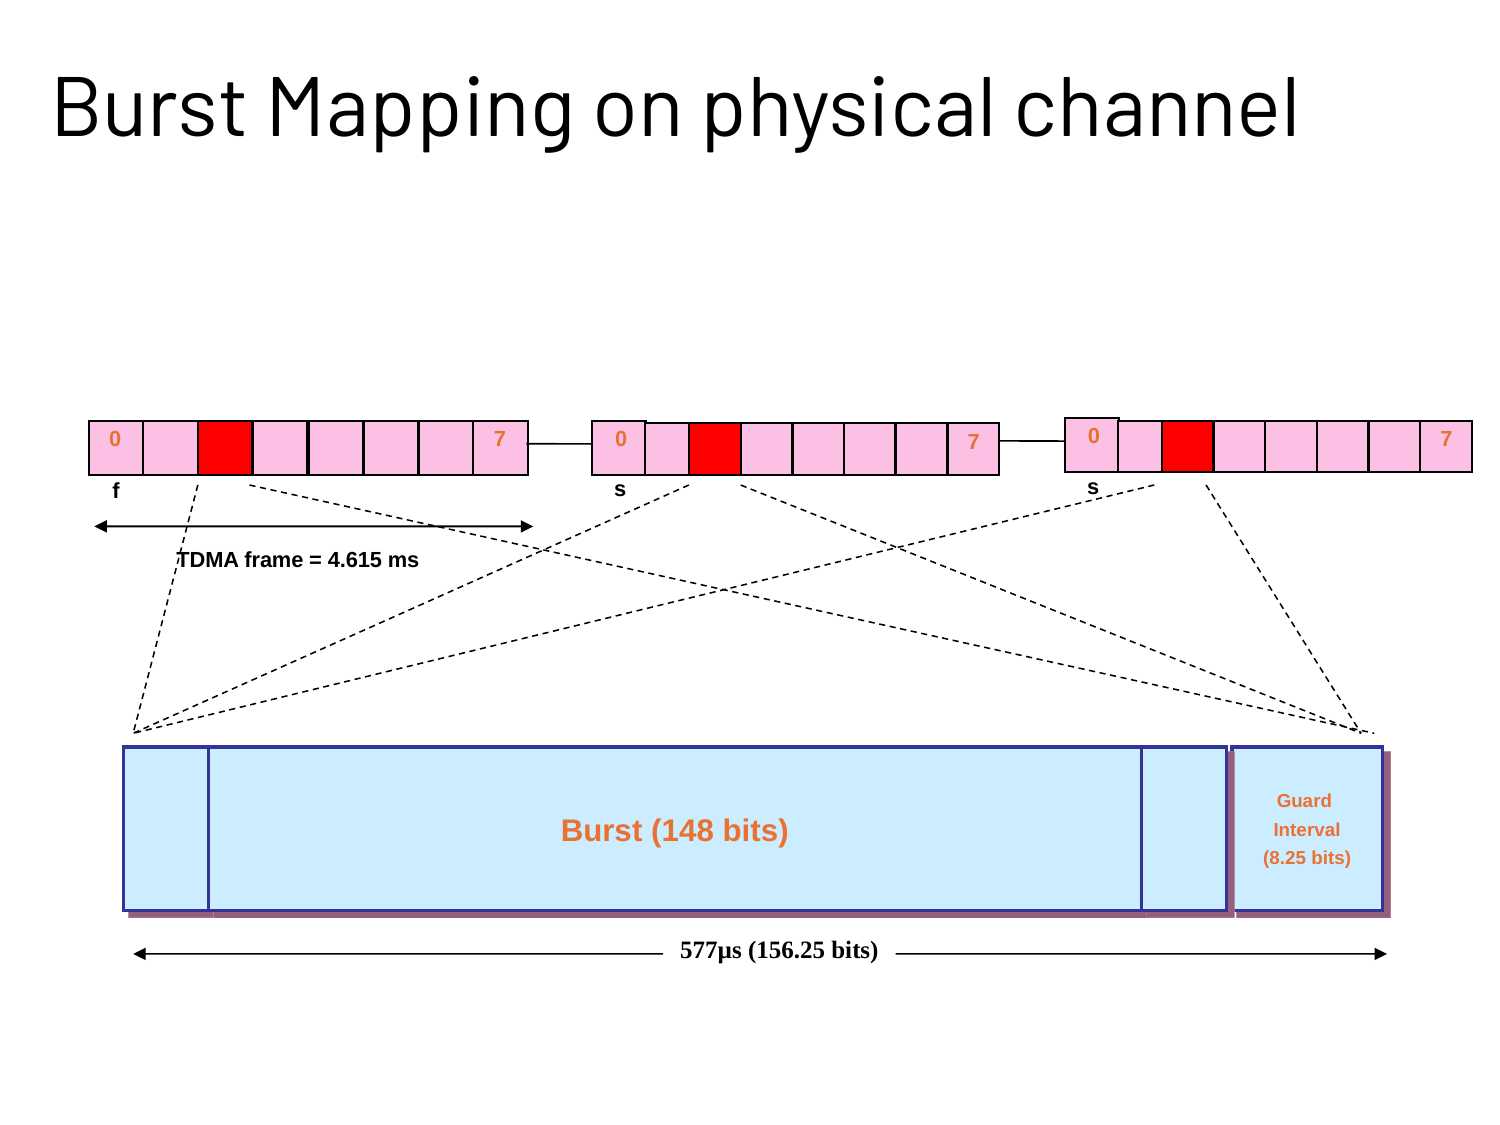

# Burst Mapping on physical channel
0

0
7
0
7

7

s
s
f

TDMA frame = 4.615 ms

Burst (148 bits)

Guard
Interval
(8.25 bits)
577µs (156.25 bits)